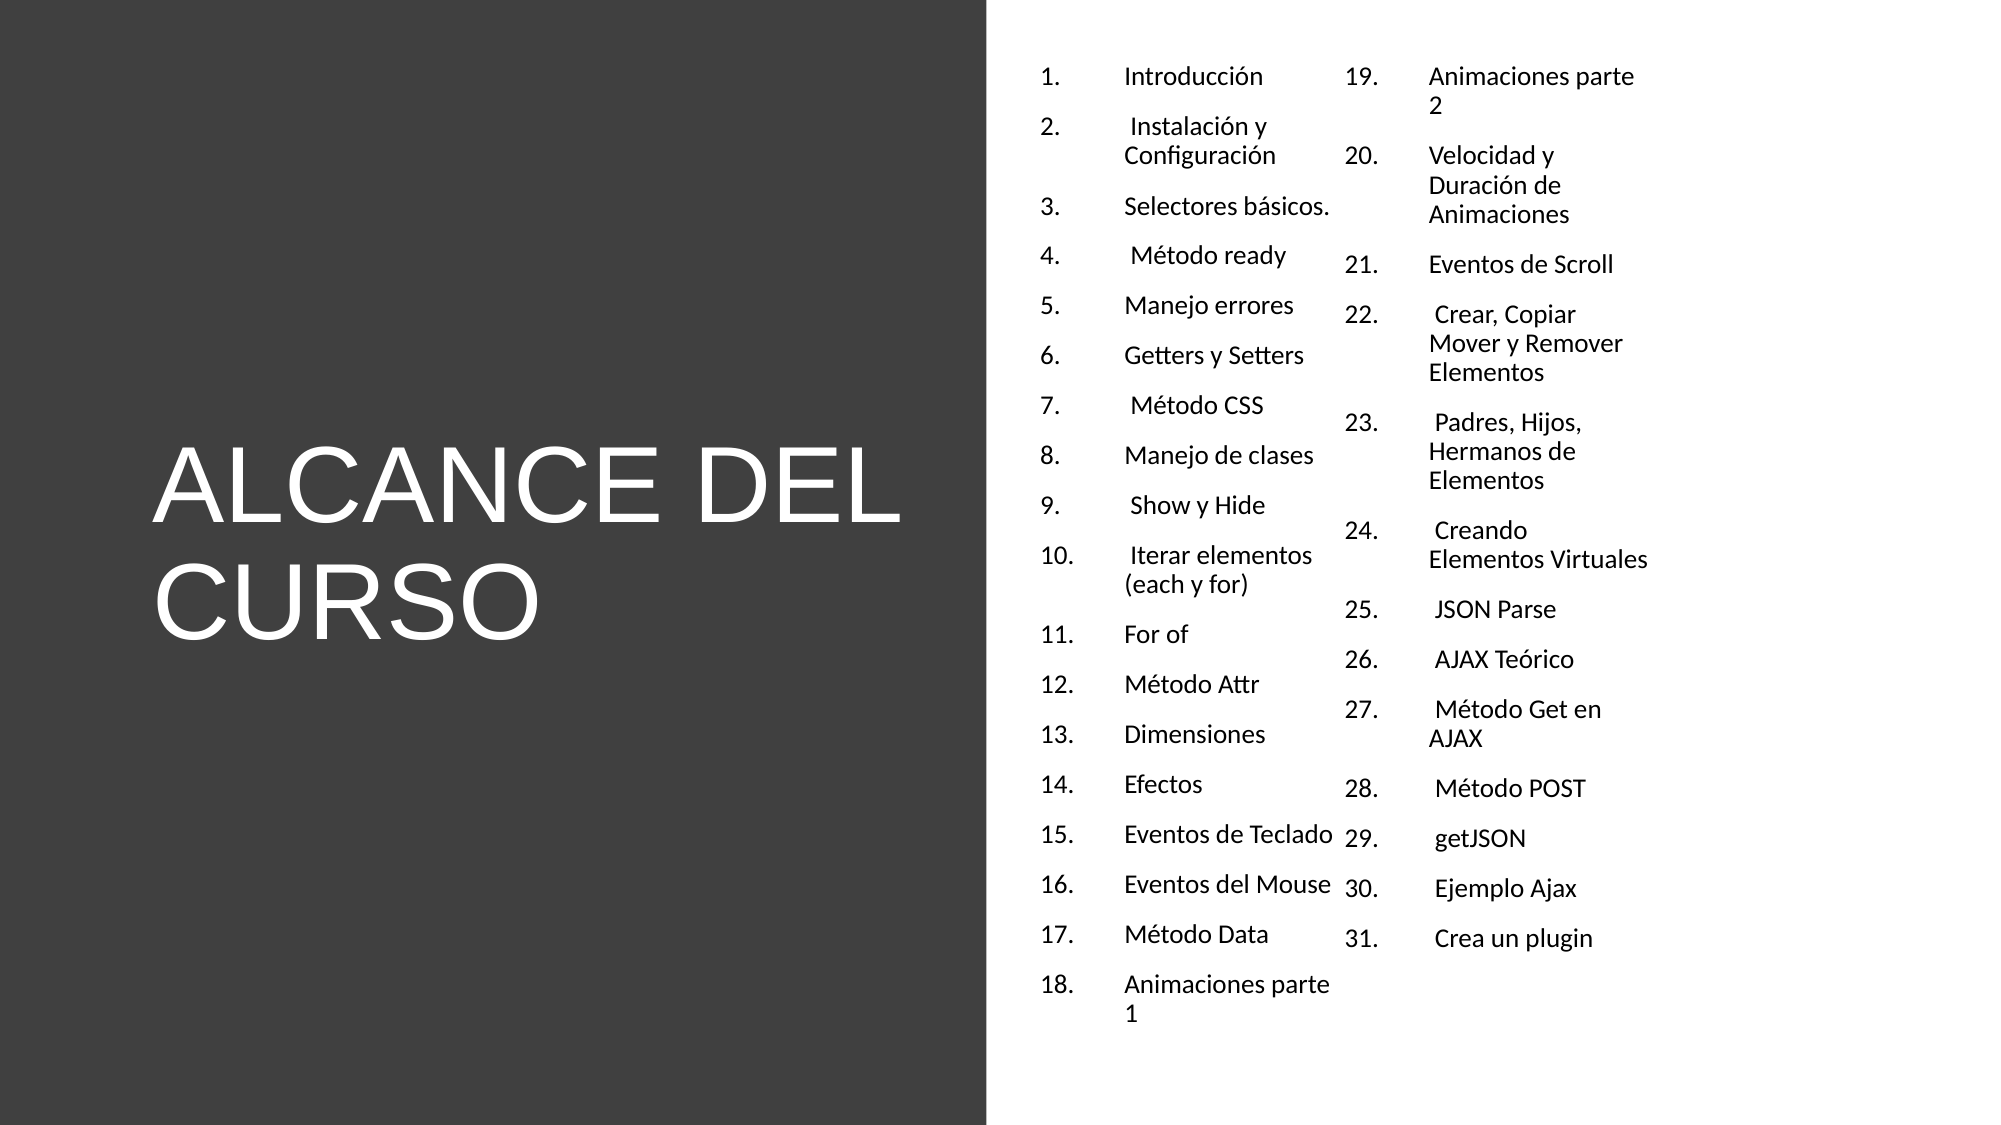

Introducción
 Instalación y Configuración
Selectores básicos.
 Método ready
Manejo errores
Getters y Setters
 Método CSS
Manejo de clases
 Show y Hide
 Iterar elementos (each y for)
For of
Método Attr
Dimensiones
Efectos
Eventos de Teclado
Eventos del Mouse
Método Data
Animaciones parte 1
Animaciones parte 2
Velocidad y Duración de Animaciones
Eventos de Scroll
 Crear, Copiar Mover y Remover Elementos
 Padres, Hijos, Hermanos de Elementos
 Creando Elementos Virtuales
 JSON Parse
 AJAX Teórico
 Método Get en AJAX
 Método POST
 getJSON
 Ejemplo Ajax
 Crea un plugin
# ALCANCE DEL CURSO